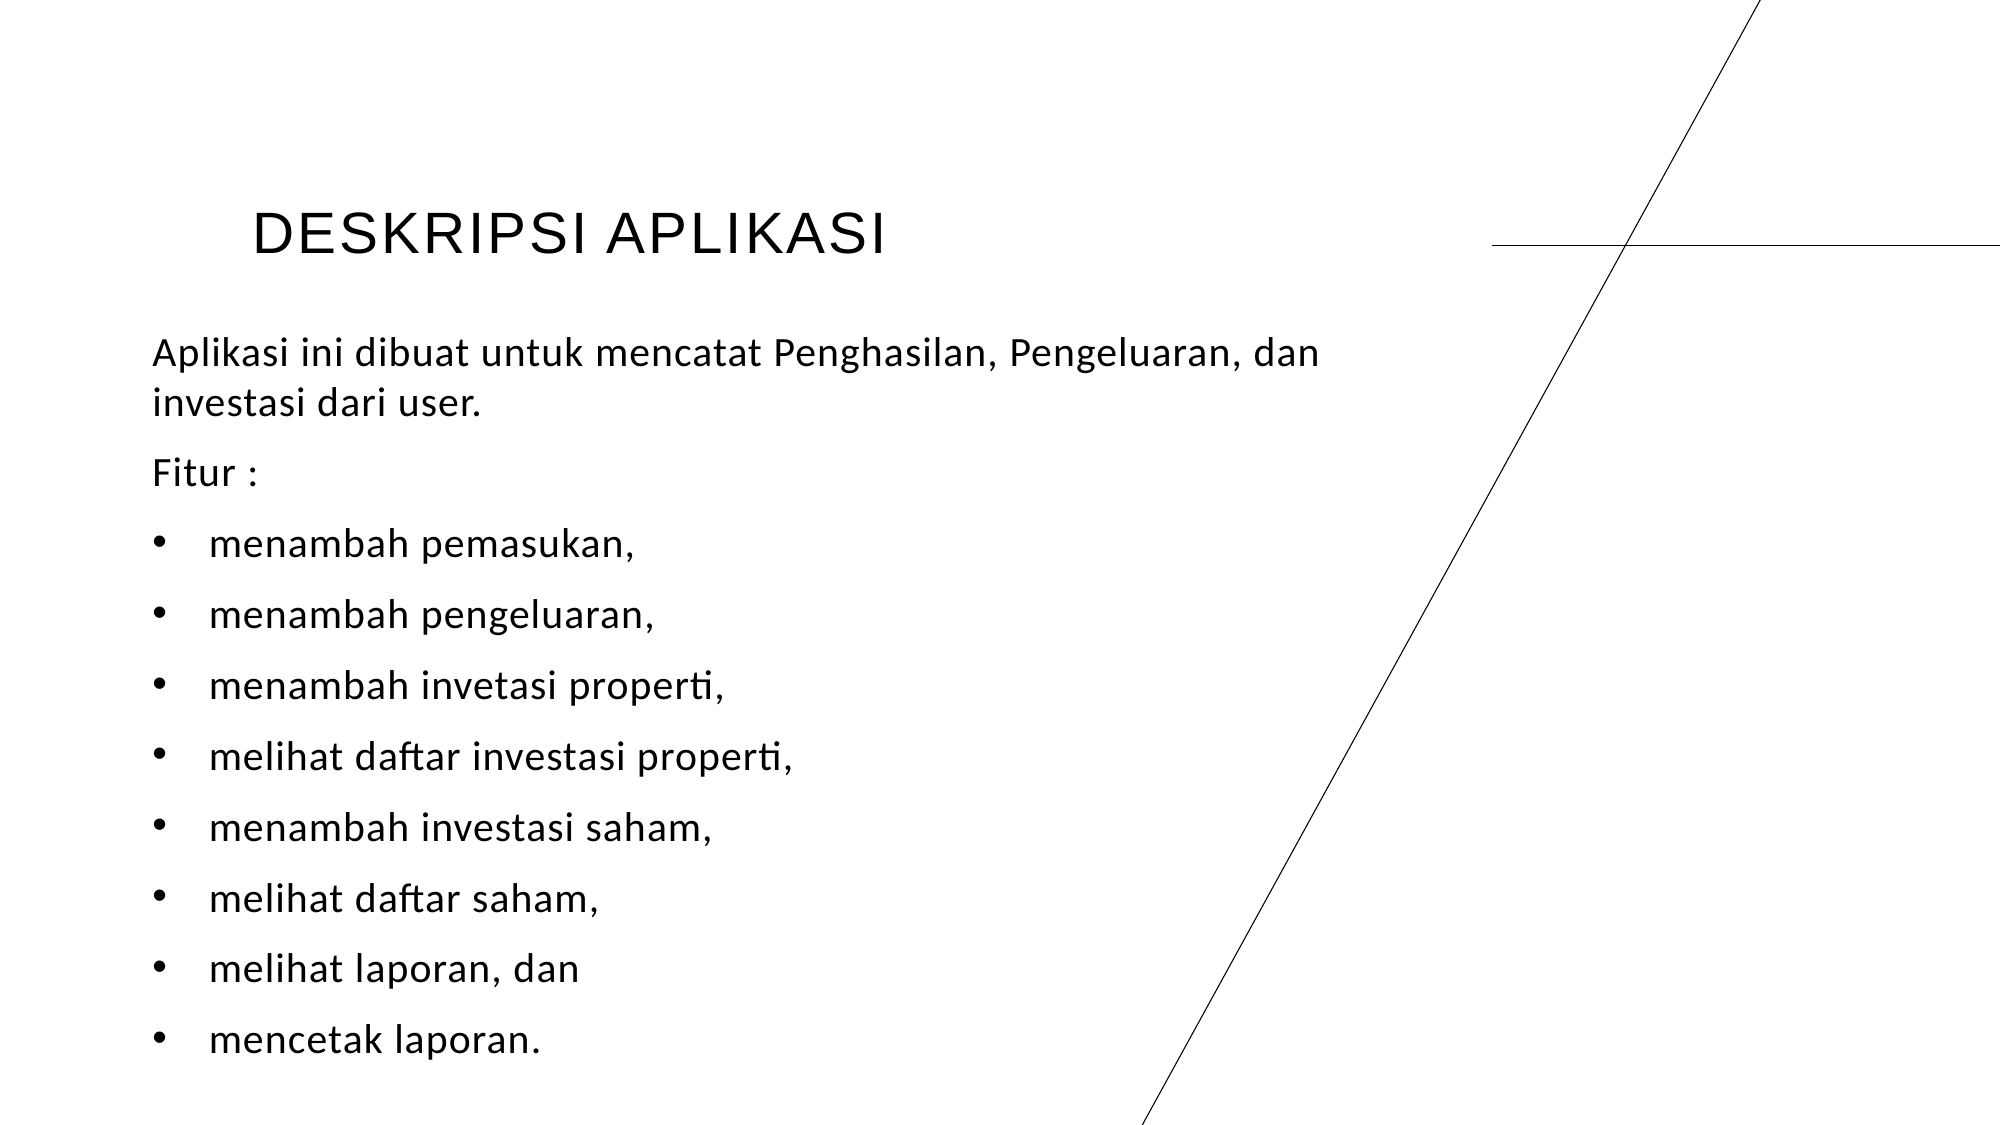

# DESkripsi aplikasi
Aplikasi ini dibuat untuk mencatat Penghasilan, Pengeluaran, dan investasi dari user.
Fitur :
menambah pemasukan,
menambah pengeluaran,
menambah invetasi properti,
melihat daftar investasi properti,
menambah investasi saham,
melihat daftar saham,
melihat laporan, dan
mencetak laporan.